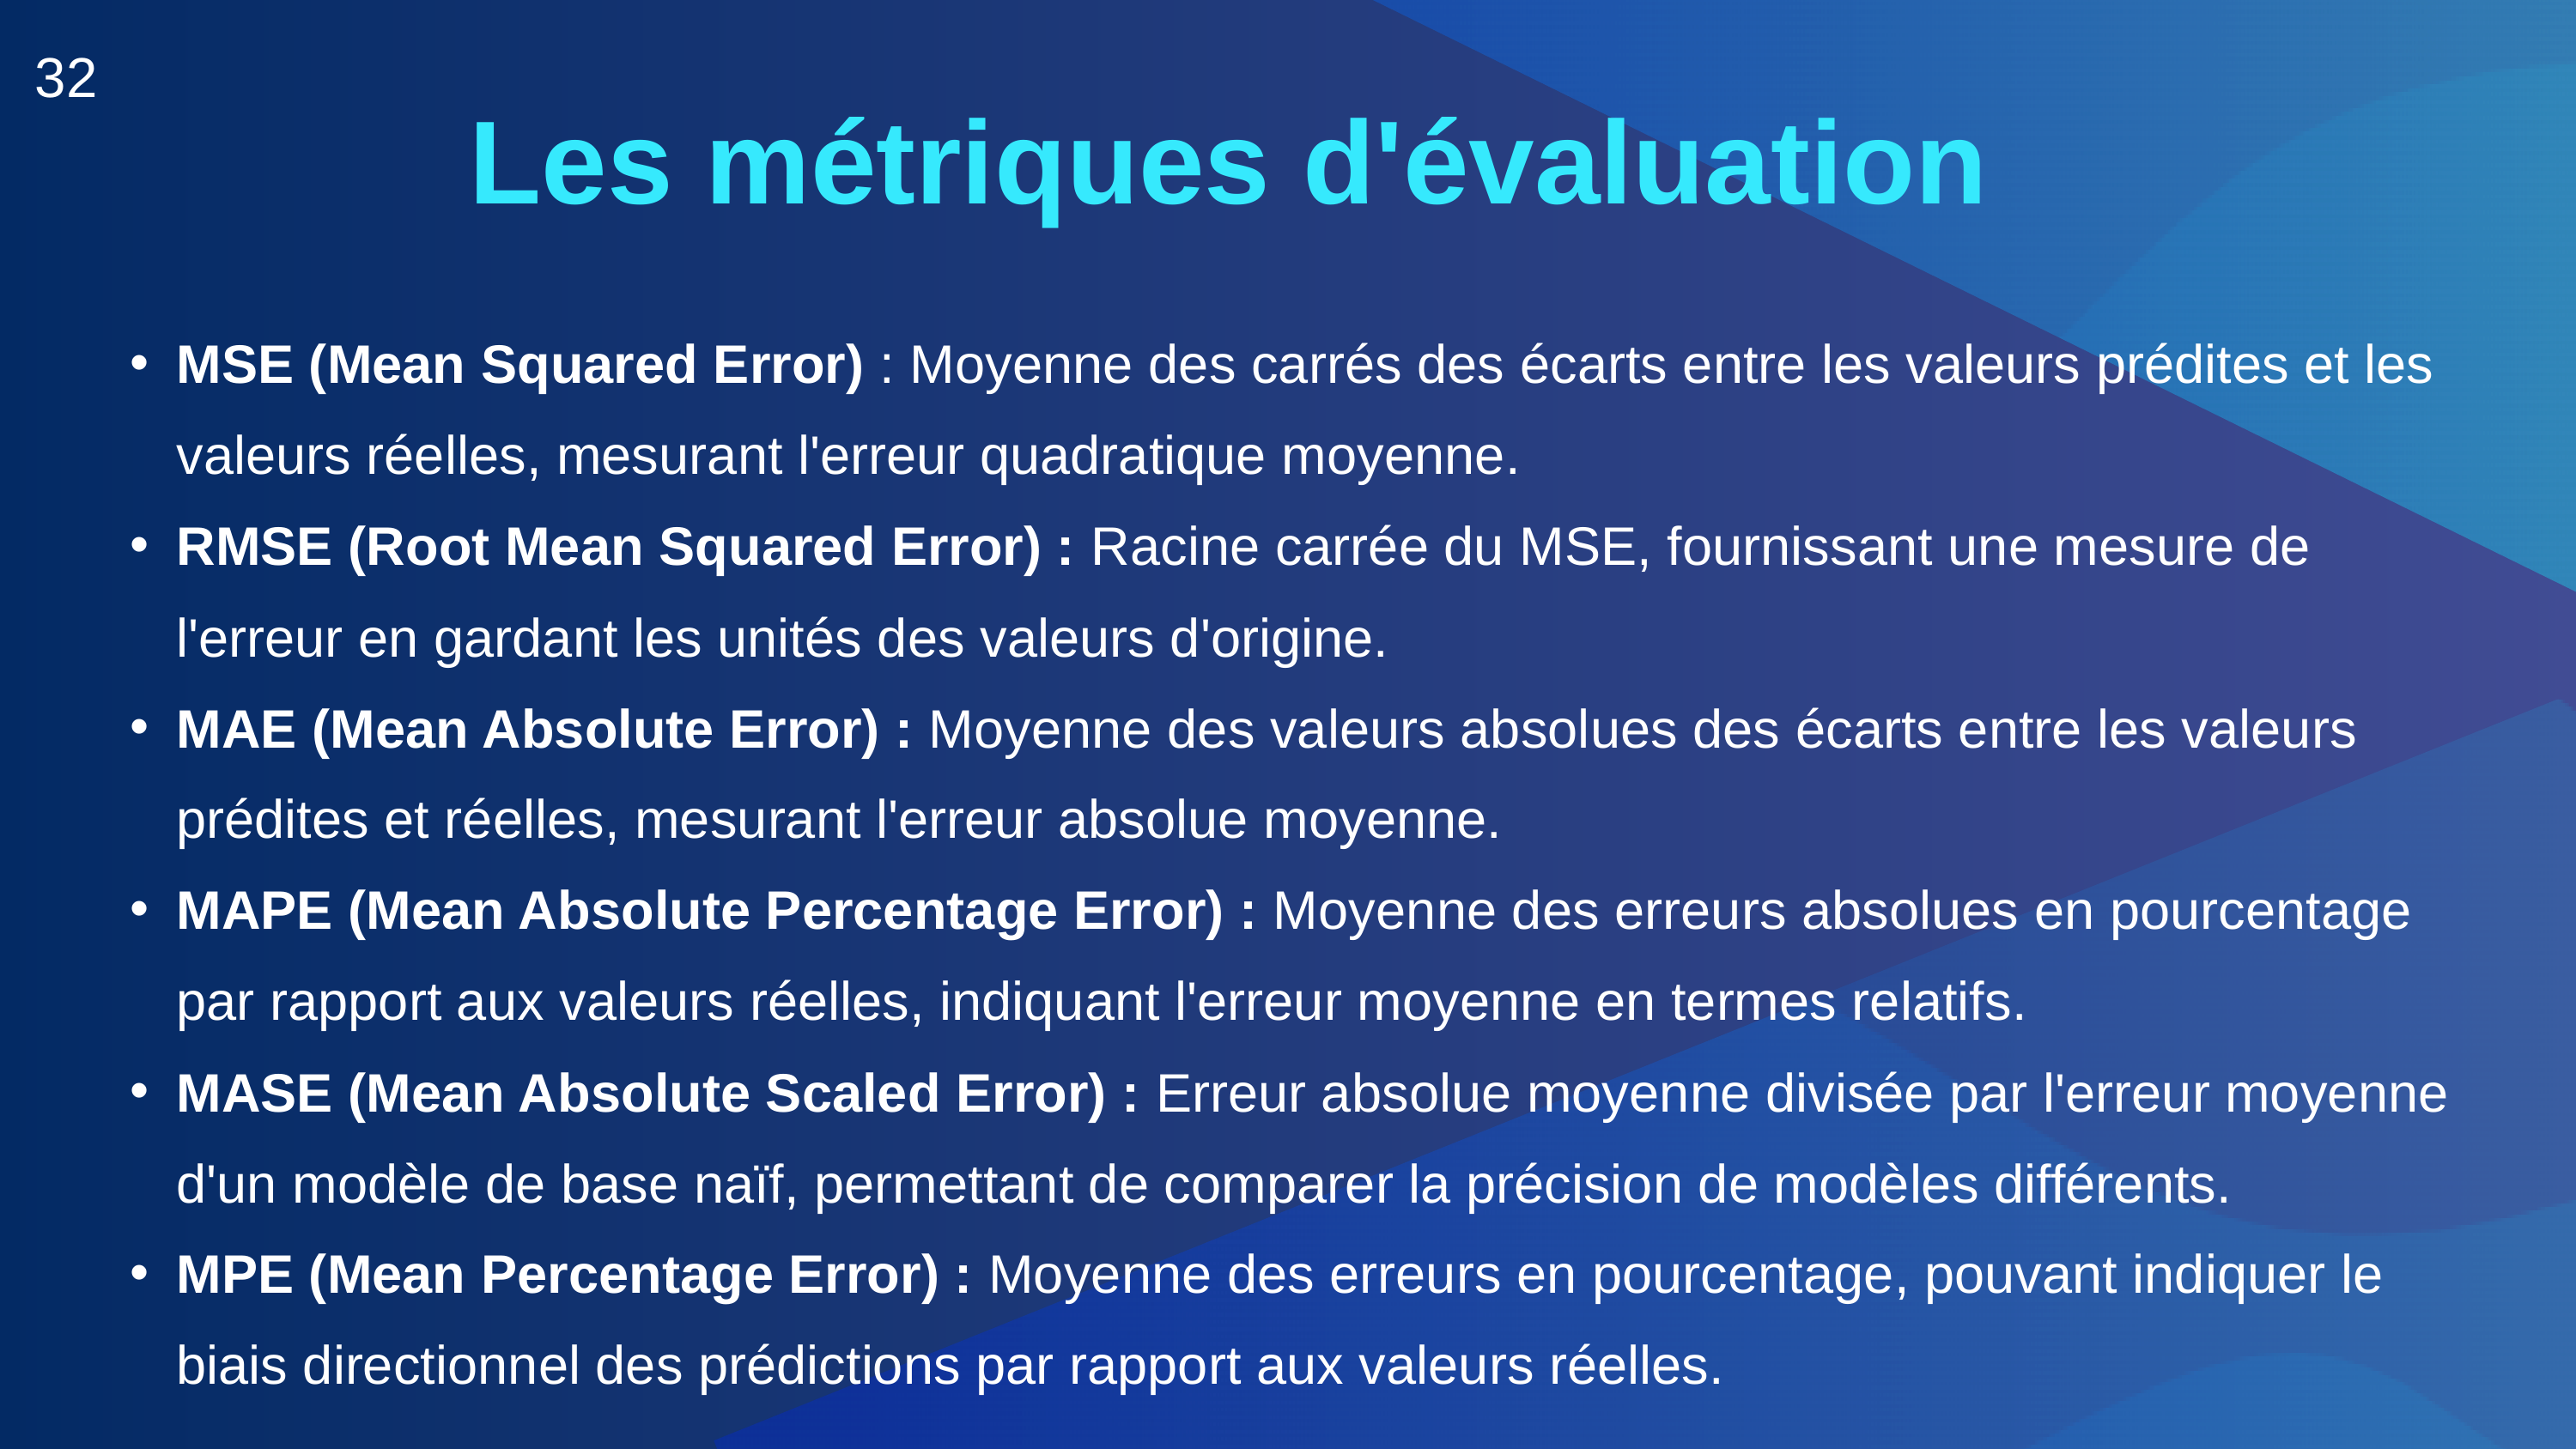

32
Les métriques d'évaluation
MSE (Mean Squared Error) : Moyenne des carrés des écarts entre les valeurs prédites et les valeurs réelles, mesurant l'erreur quadratique moyenne.
RMSE (Root Mean Squared Error) : Racine carrée du MSE, fournissant une mesure de l'erreur en gardant les unités des valeurs d'origine.
MAE (Mean Absolute Error) : Moyenne des valeurs absolues des écarts entre les valeurs prédites et réelles, mesurant l'erreur absolue moyenne.
MAPE (Mean Absolute Percentage Error) : Moyenne des erreurs absolues en pourcentage par rapport aux valeurs réelles, indiquant l'erreur moyenne en termes relatifs.
MASE (Mean Absolute Scaled Error) : Erreur absolue moyenne divisée par l'erreur moyenne d'un modèle de base naïf, permettant de comparer la précision de modèles différents.
MPE (Mean Percentage Error) : Moyenne des erreurs en pourcentage, pouvant indiquer le biais directionnel des prédictions par rapport aux valeurs réelles.